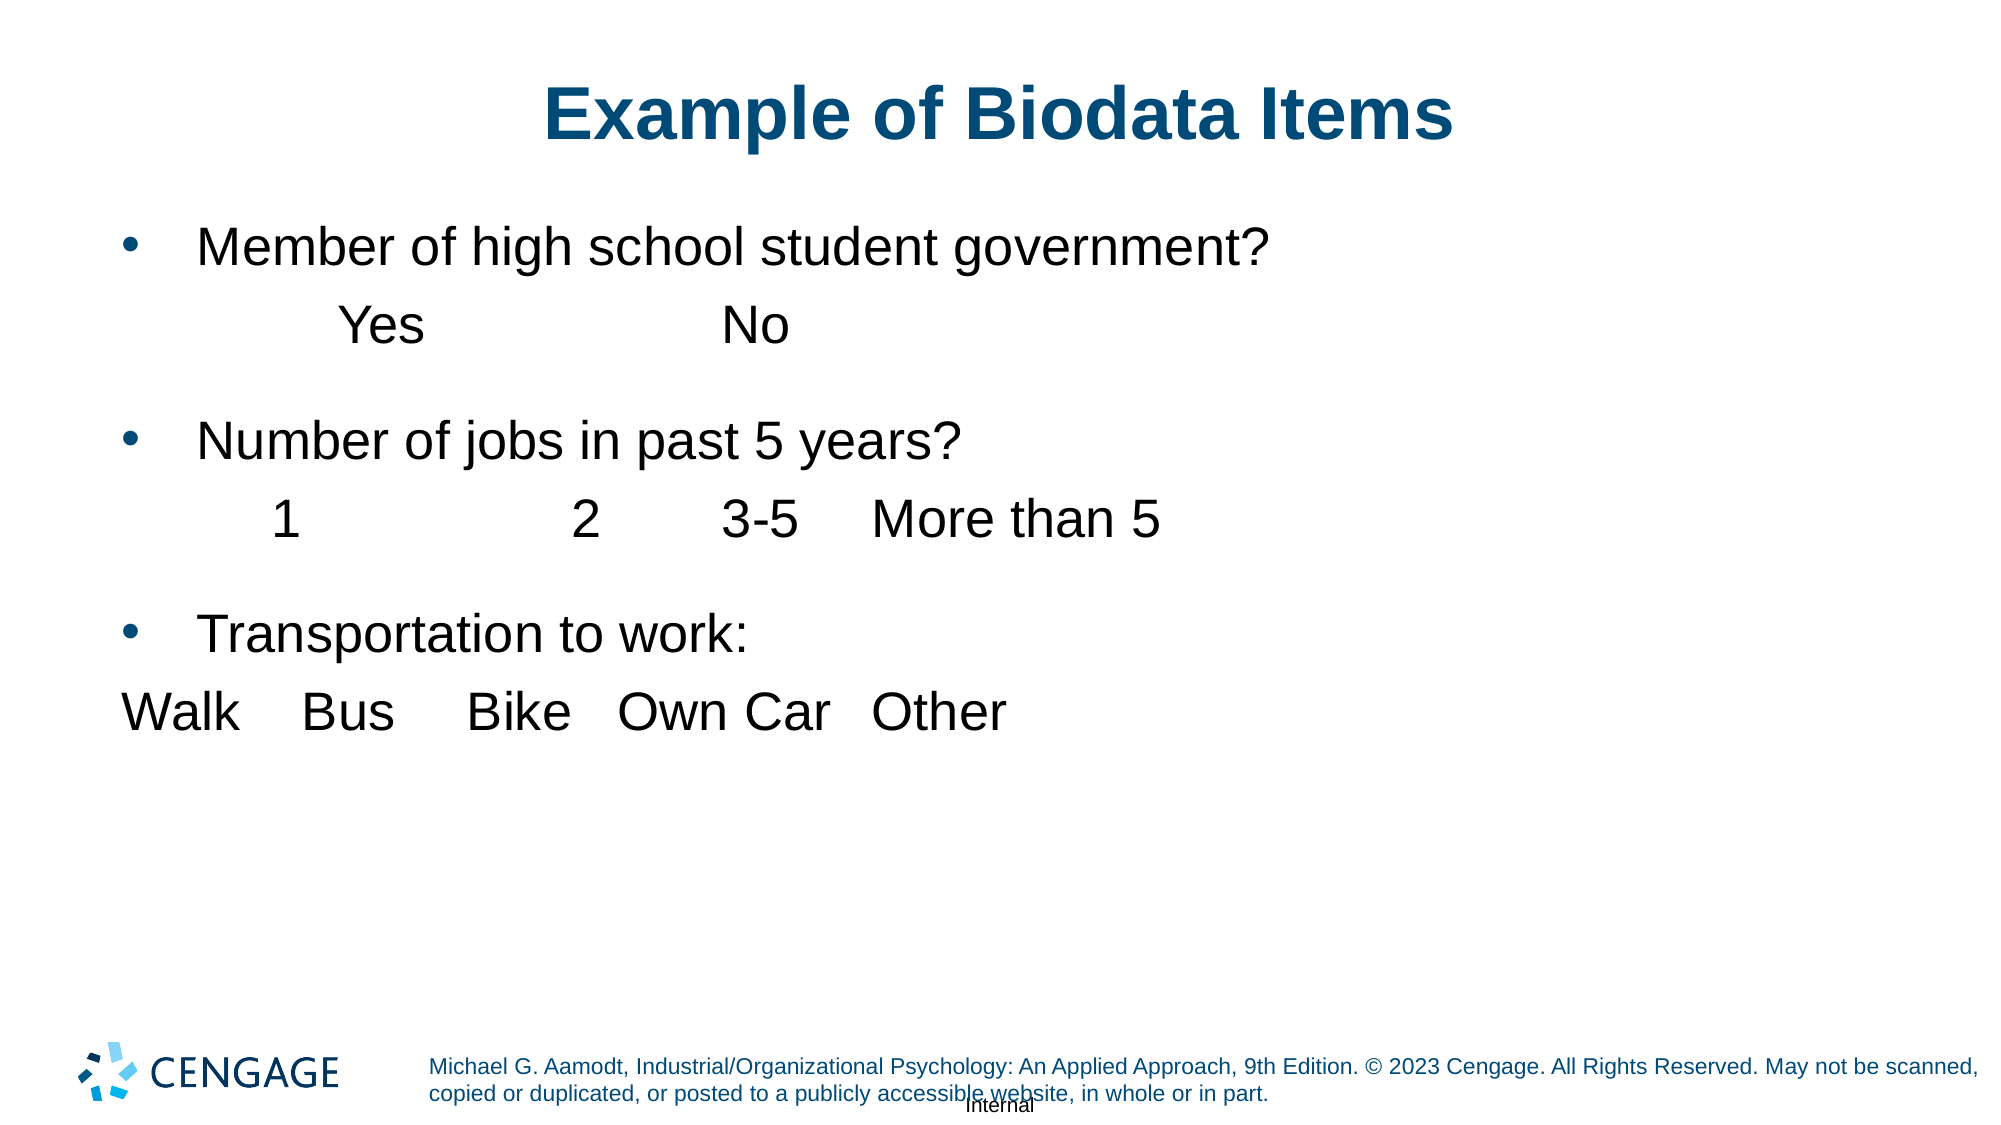

# Example of Biodata Items
Member of high school student government?
Yes		No
Number of jobs in past 5 years?
1		2	3-5	More than 5
Transportation to work:
Walk	  Bus	   Bike   Own Car	Other